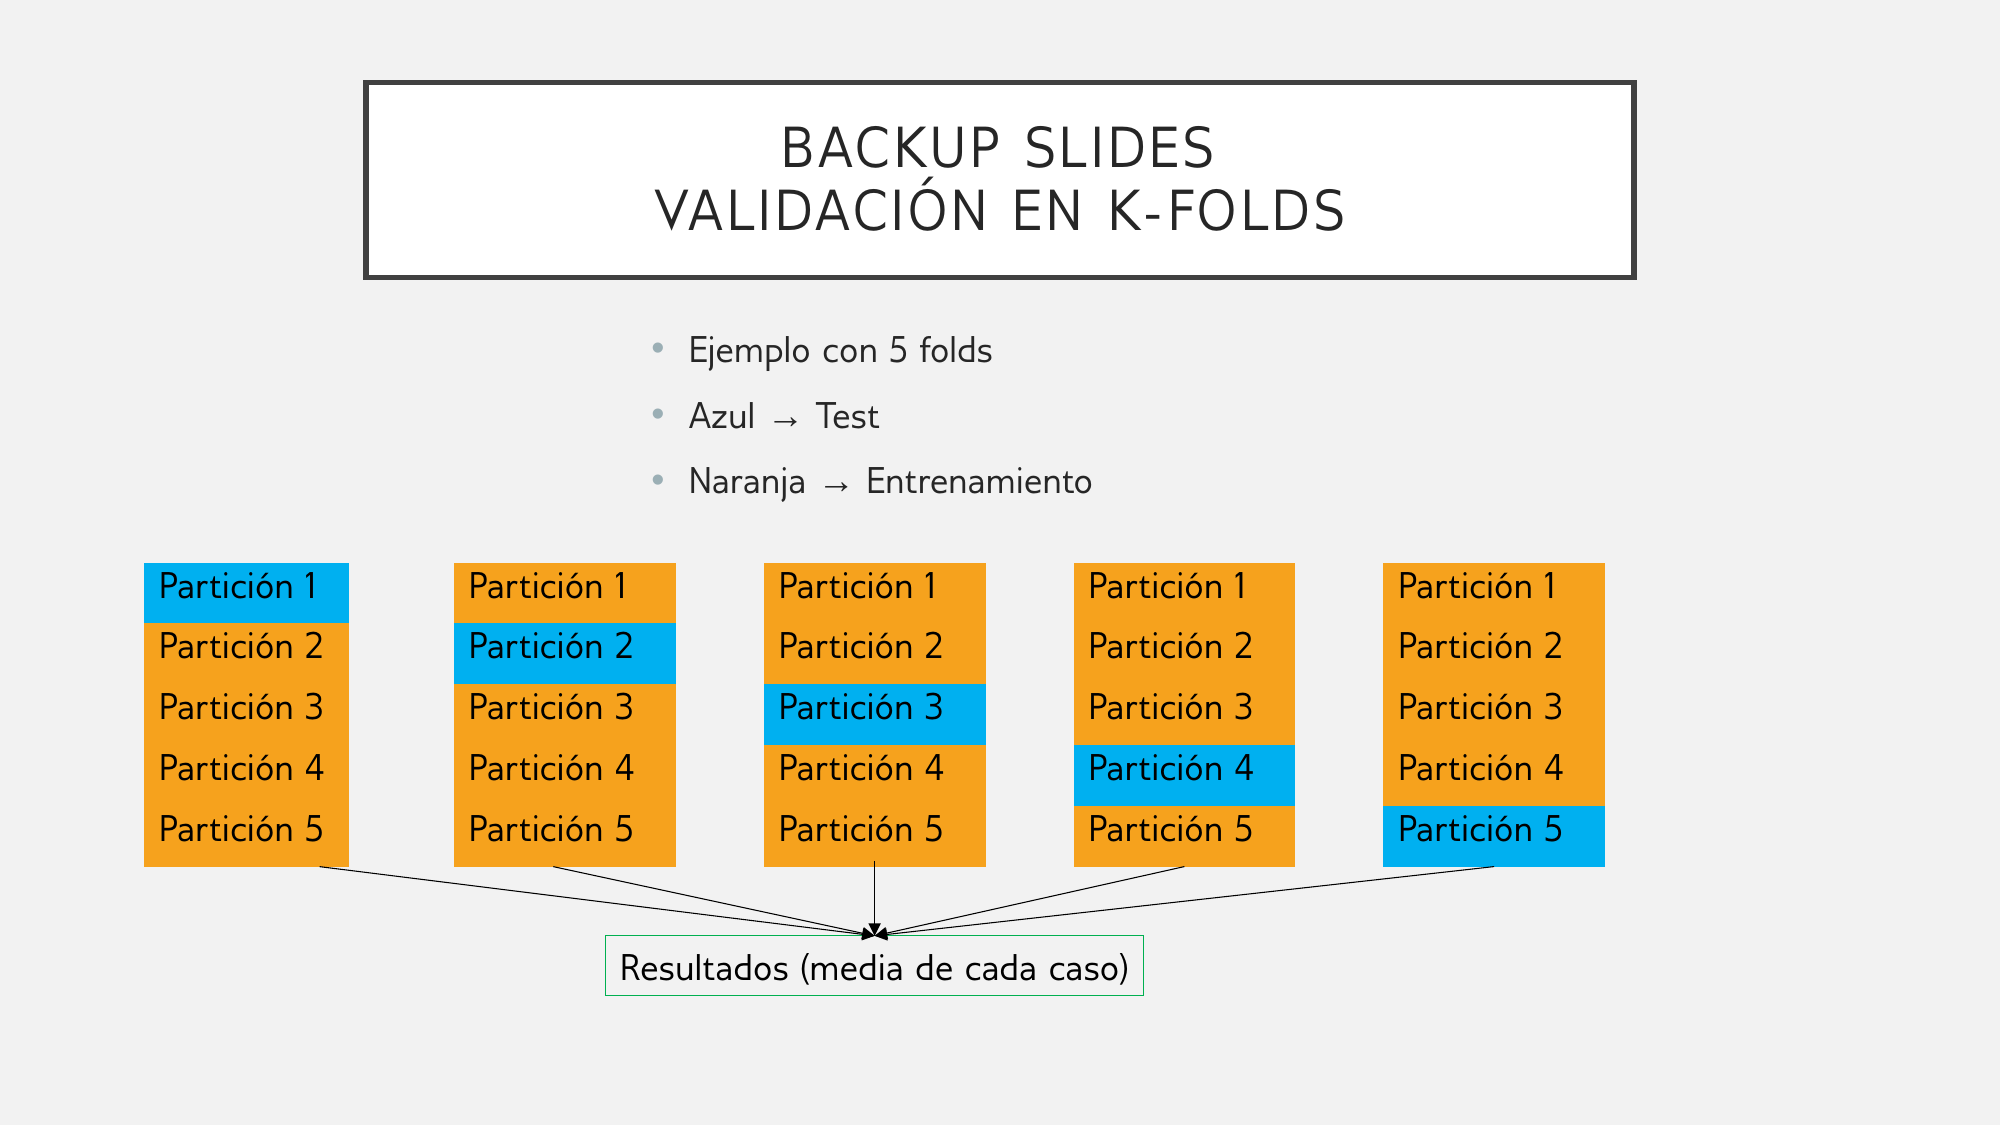

# Backup Slides Validación en k-folds
Ejemplo con 5 folds
Azul → Test
Naranja → Entrenamiento

| Partición 1 |
| --- |
| Partición 2 |
| Partición 3 |
| Partición 4 |
| Partición 5 |
| Partición 1 |
| --- |
| Partición 2 |
| Partición 3 |
| Partición 4 |
| Partición 5 |
| Partición 1 |
| --- |
| Partición 2 |
| Partición 3 |
| Partición 4 |
| Partición 5 |
| Partición 1 |
| --- |
| Partición 2 |
| Partición 3 |
| Partición 4 |
| Partición 5 |
| Partición 1 |
| --- |
| Partición 2 |
| Partición 3 |
| Partición 4 |
| Partición 5 |
Resultados (media de cada caso)